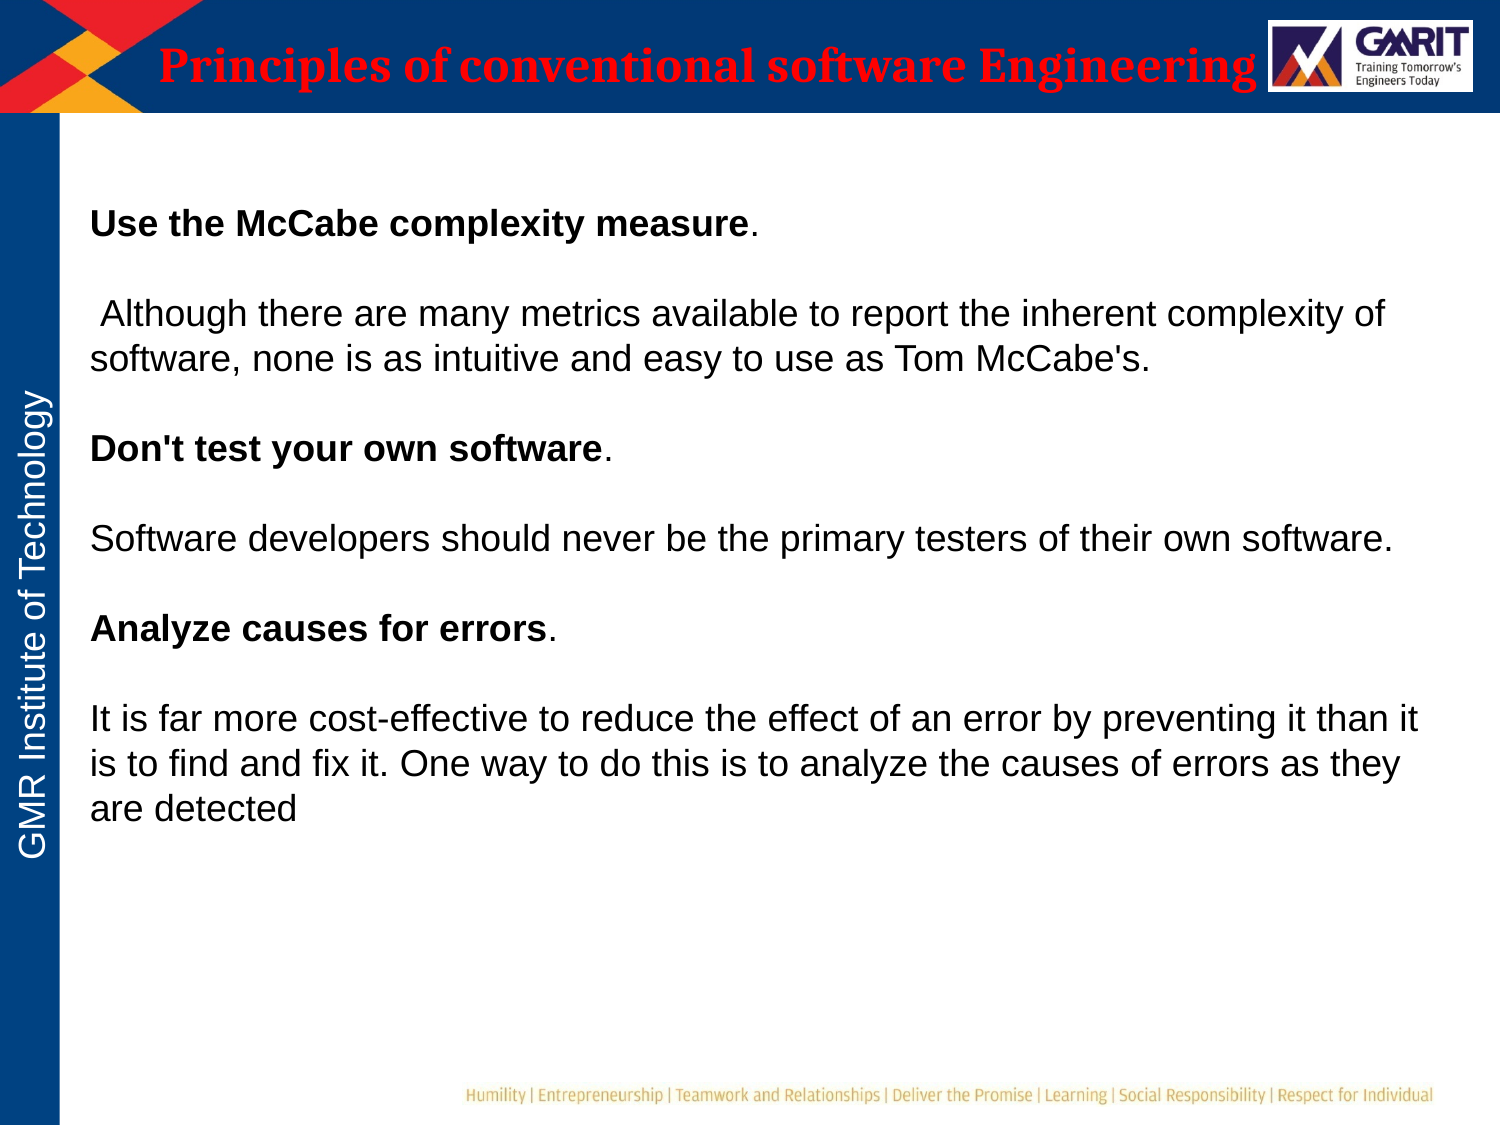

# Principles of conventional software Engineering

Use the McCabe complexity measure.

 Although there are many metrics available to report the inherent complexity of software, none is as intuitive and easy to use as Tom McCabe's.
Don't test your own software.

Software developers should never be the primary testers of their own software.

Analyze causes for errors.

It is far more cost-effective to reduce the effect of an error by preventing it than it
is to find and fix it. One way to do this is to analyze the causes of errors as they are detected